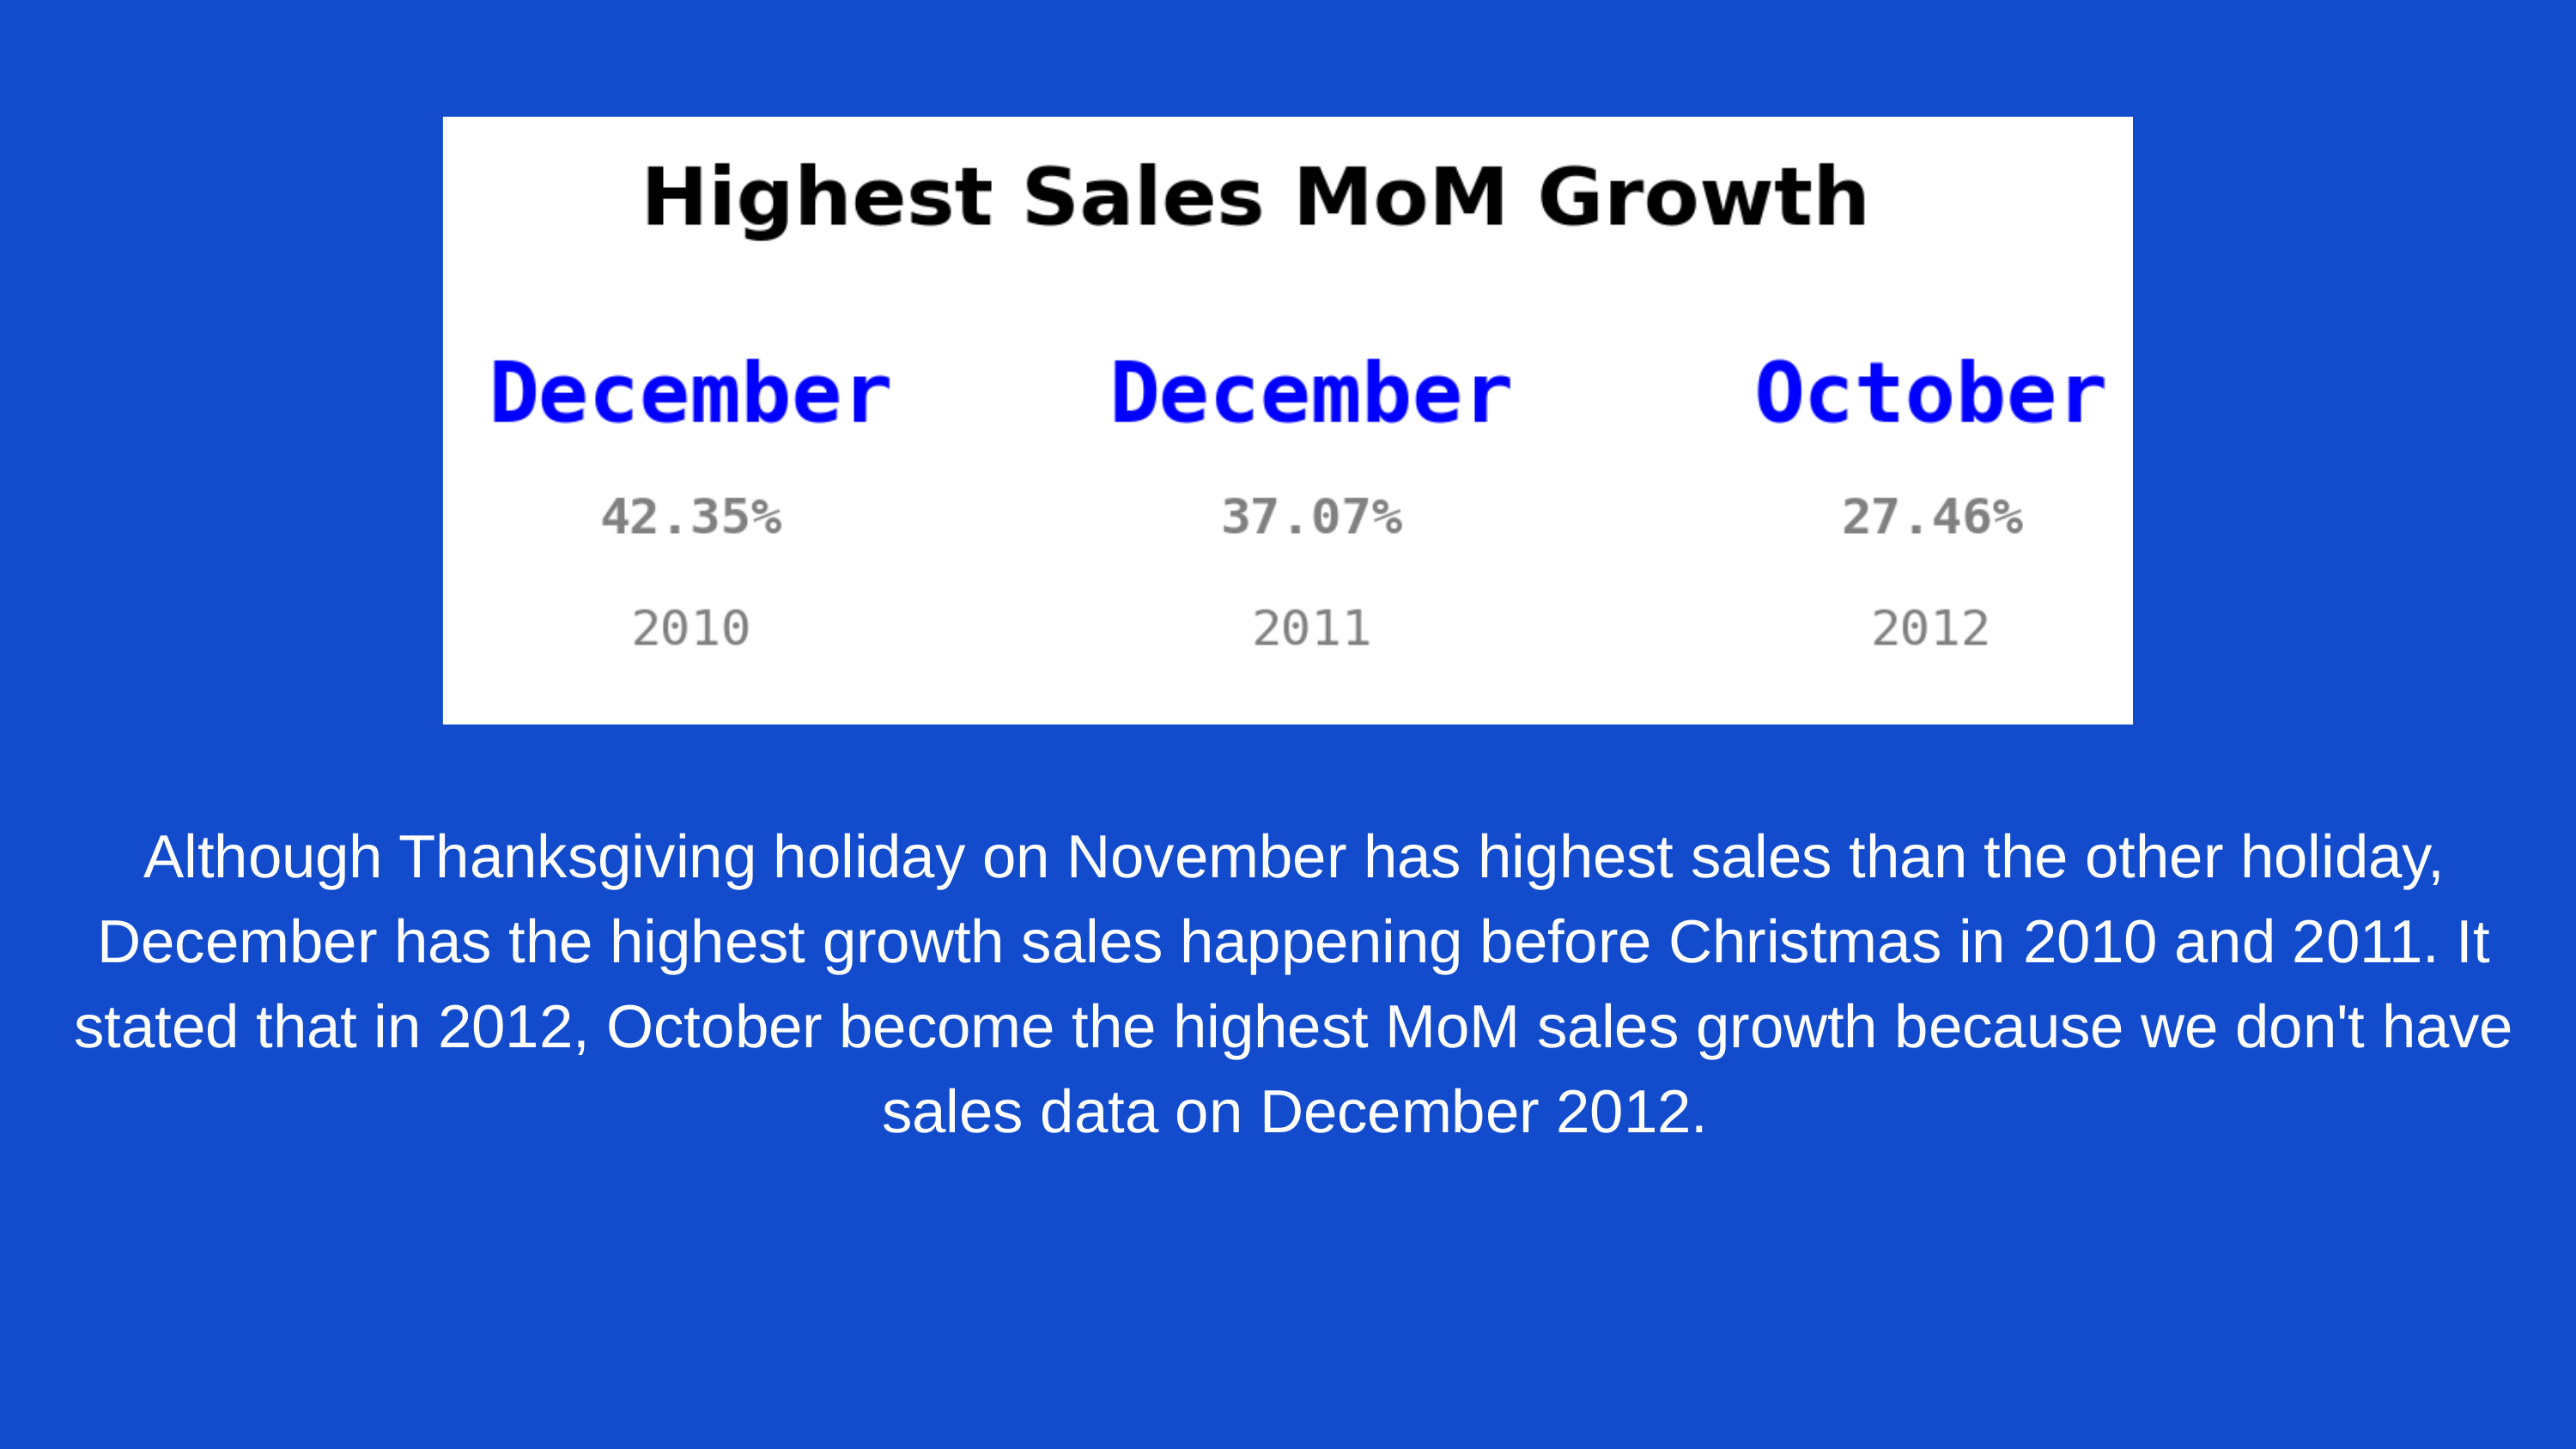

Although Thanksgiving holiday on November has highest sales than the other holiday, December has the highest growth sales happening before Christmas in 2010 and 2011. It stated that in 2012, October become the highest MoM sales growth because we don't have sales data on December 2012.